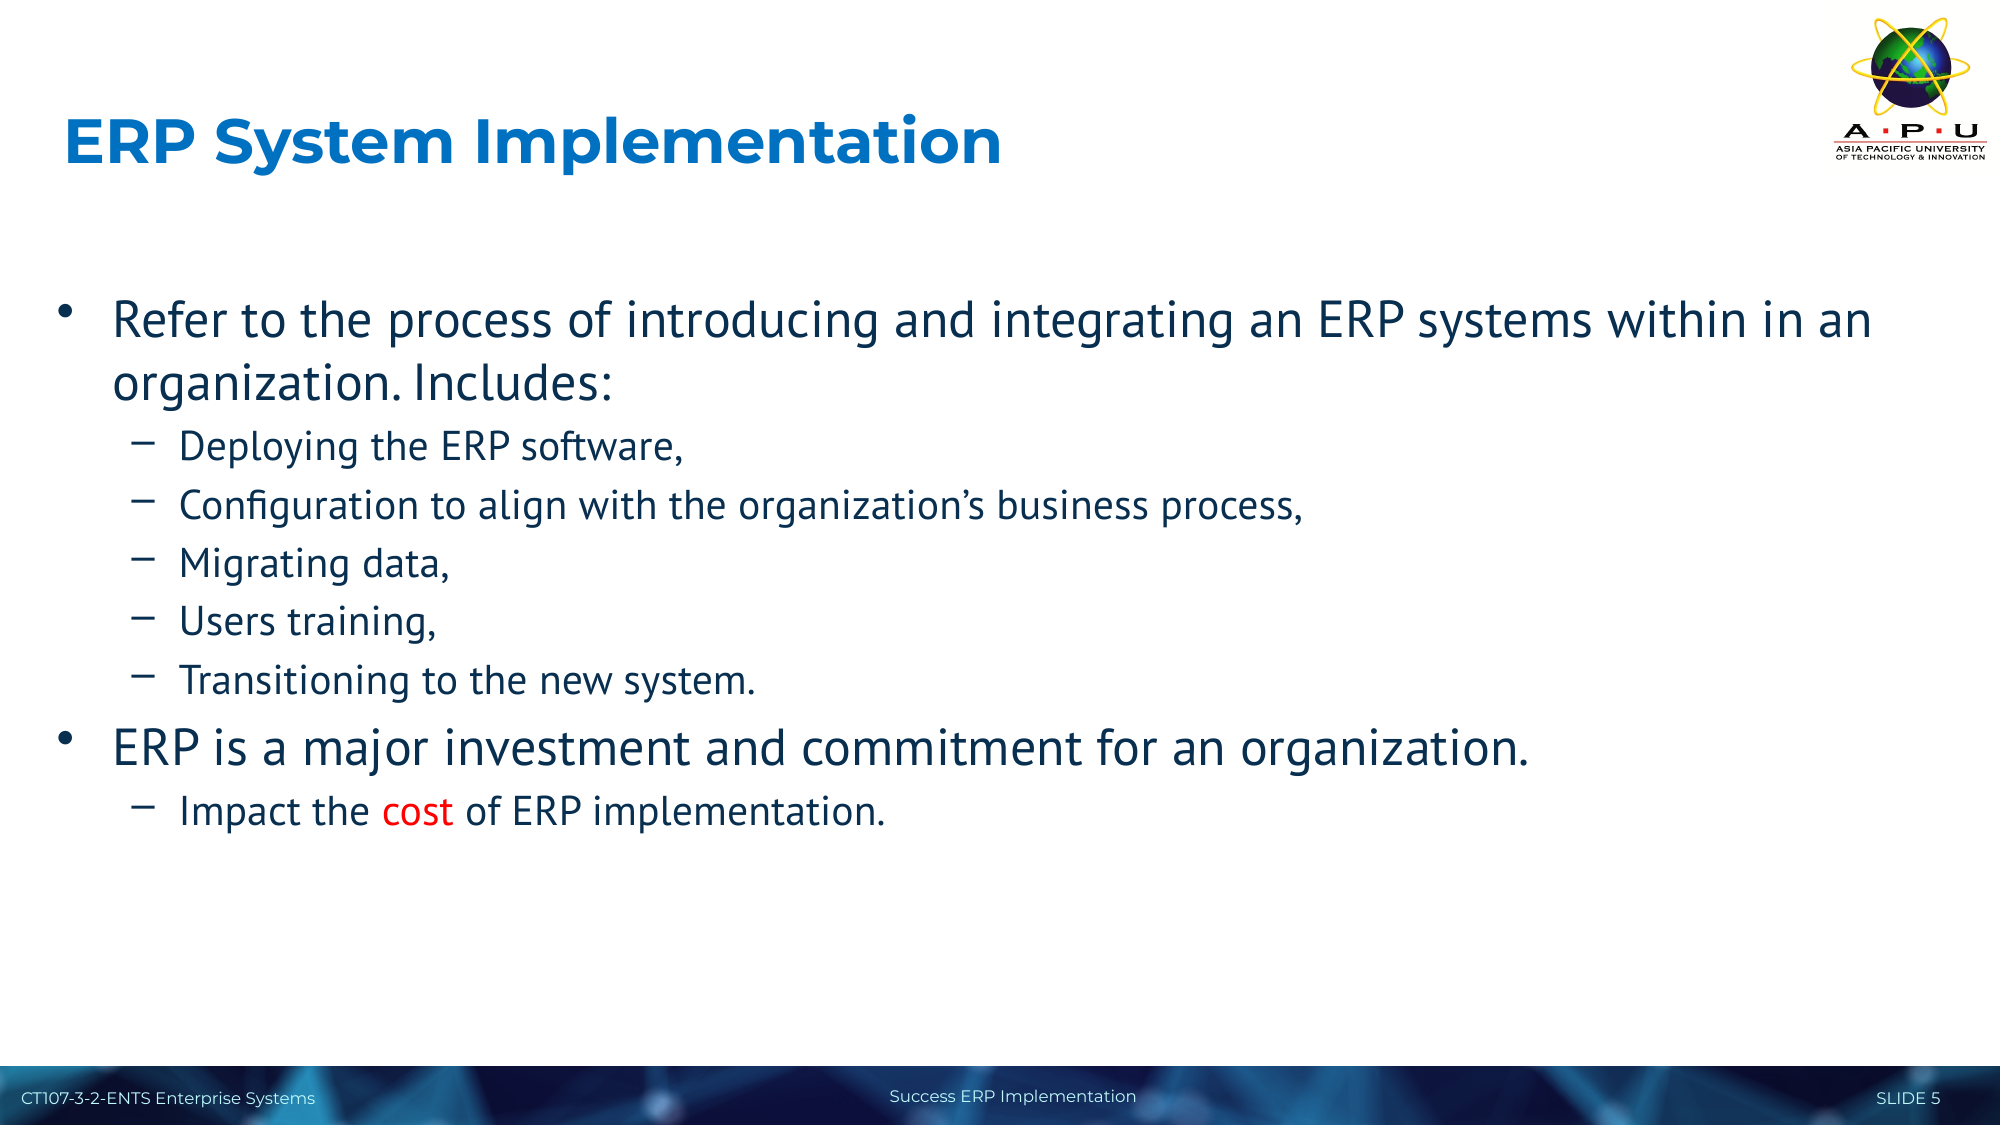

# ERP System Implementation
Refer to the process of introducing and integrating an ERP systems within in an organization. Includes:
Deploying the ERP software,
Configuration to align with the organization’s business process,
Migrating data,
Users training,
Transitioning to the new system.
ERP is a major investment and commitment for an organization.
Impact the cost of ERP implementation.